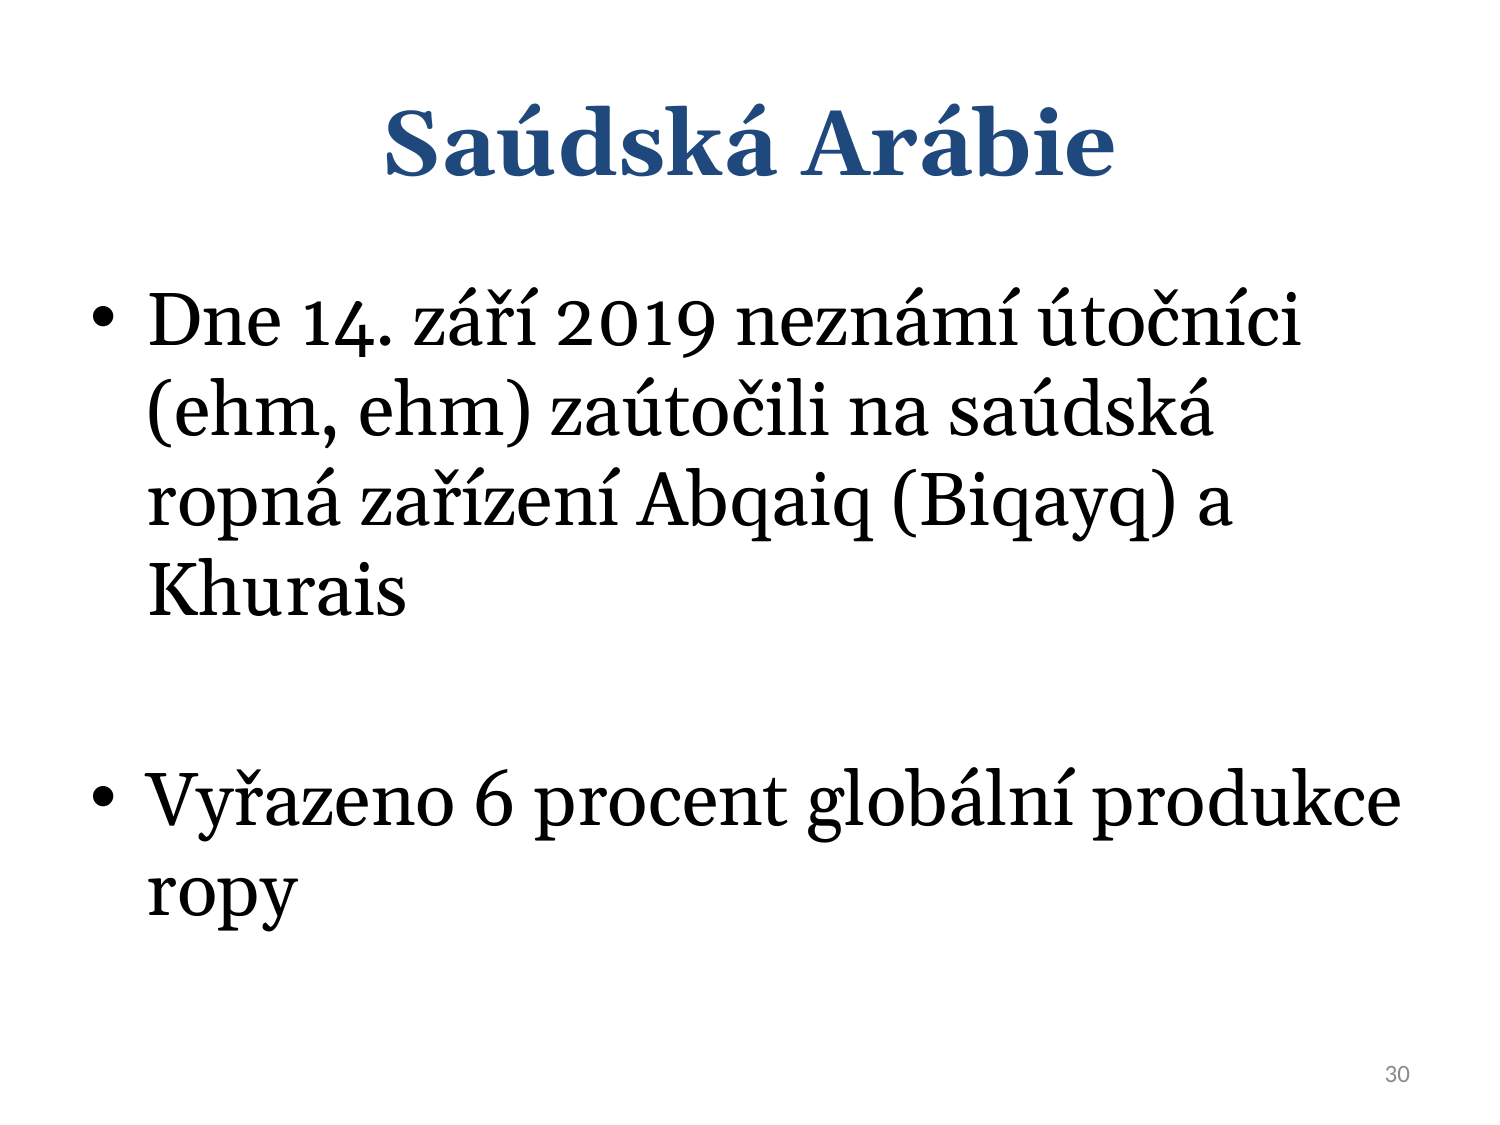

# Saúdská Arábie
Dne 14. září 2019 neznámí útočníci (ehm, ehm) zaútočili na saúdská ropná zařízení Abqaiq (Biqayq) a Khurais

Vyřazeno 6 procent globální produkce ropy
30